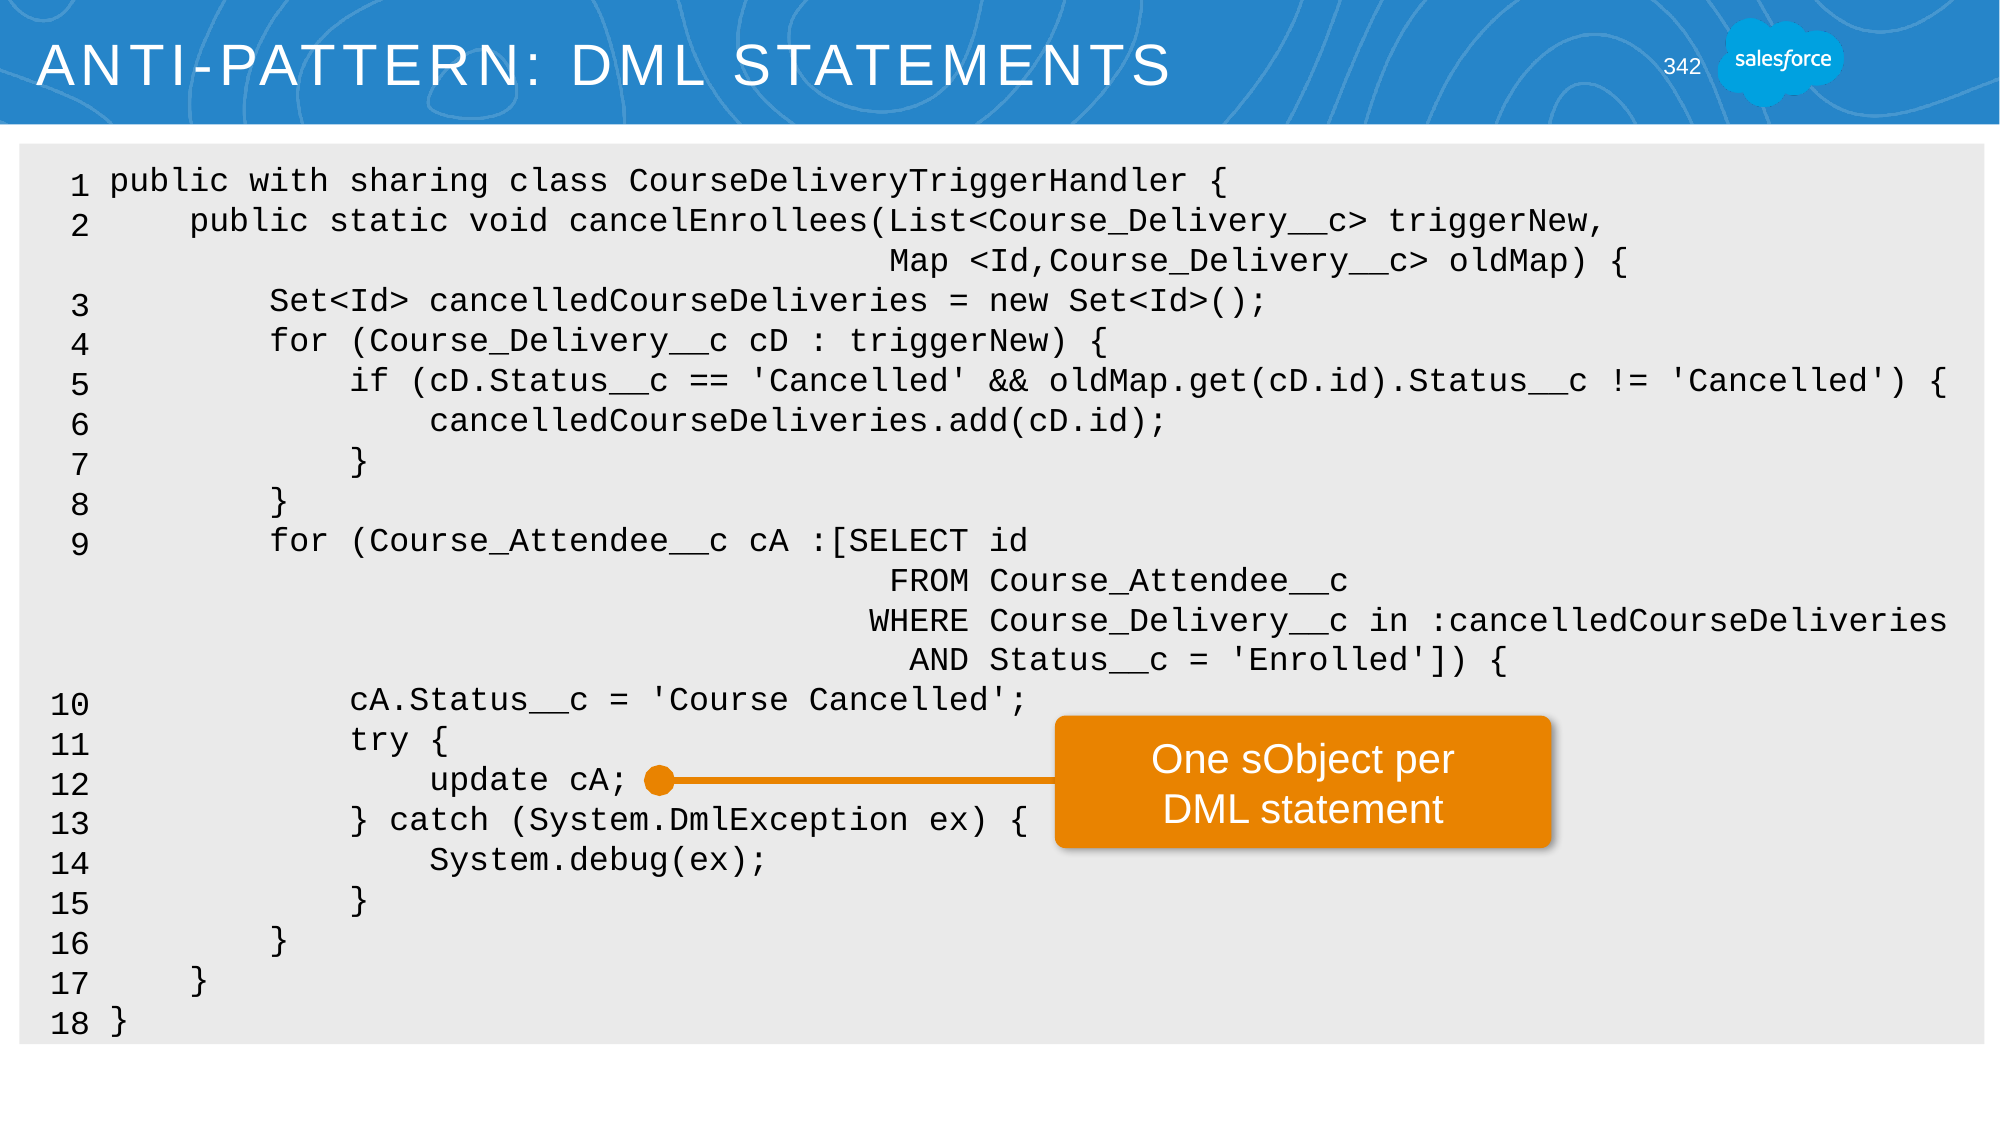

# Anti-Pattern: DML statements
342
public with sharing class CourseDeliveryTriggerHandler {
    public static void cancelEnrollees(List<Course_Delivery__c> triggerNew,
                                       Map <Id,Course_Delivery__c> oldMap) {
        Set<Id> cancelledCourseDeliveries = new Set<Id>();
        for (Course_Delivery__c cD : triggerNew) {
            if (cD.Status__c == 'Cancelled' && oldMap.get(cD.id).Status__c != 'Cancelled') {
                cancelledCourseDeliveries.add(cD.id);
            }
        }
        for (Course_Attendee__c cA :[SELECT id
                                       FROM Course_Attendee__c
                                      WHERE Course_Delivery__c in :cancelledCourseDeliveries
                                        AND Status__c = 'Enrolled']) {
            cA.Status__c = 'Course Cancelled';
            try {
                update cA;
            } catch (System.DmlException ex) {
                System.debug(ex);
            }
        }
    }
}
 1
2

3
4
5
6
7
8
9

10
11
12
13
14
15
16
17
18
One sObject per
DML statement